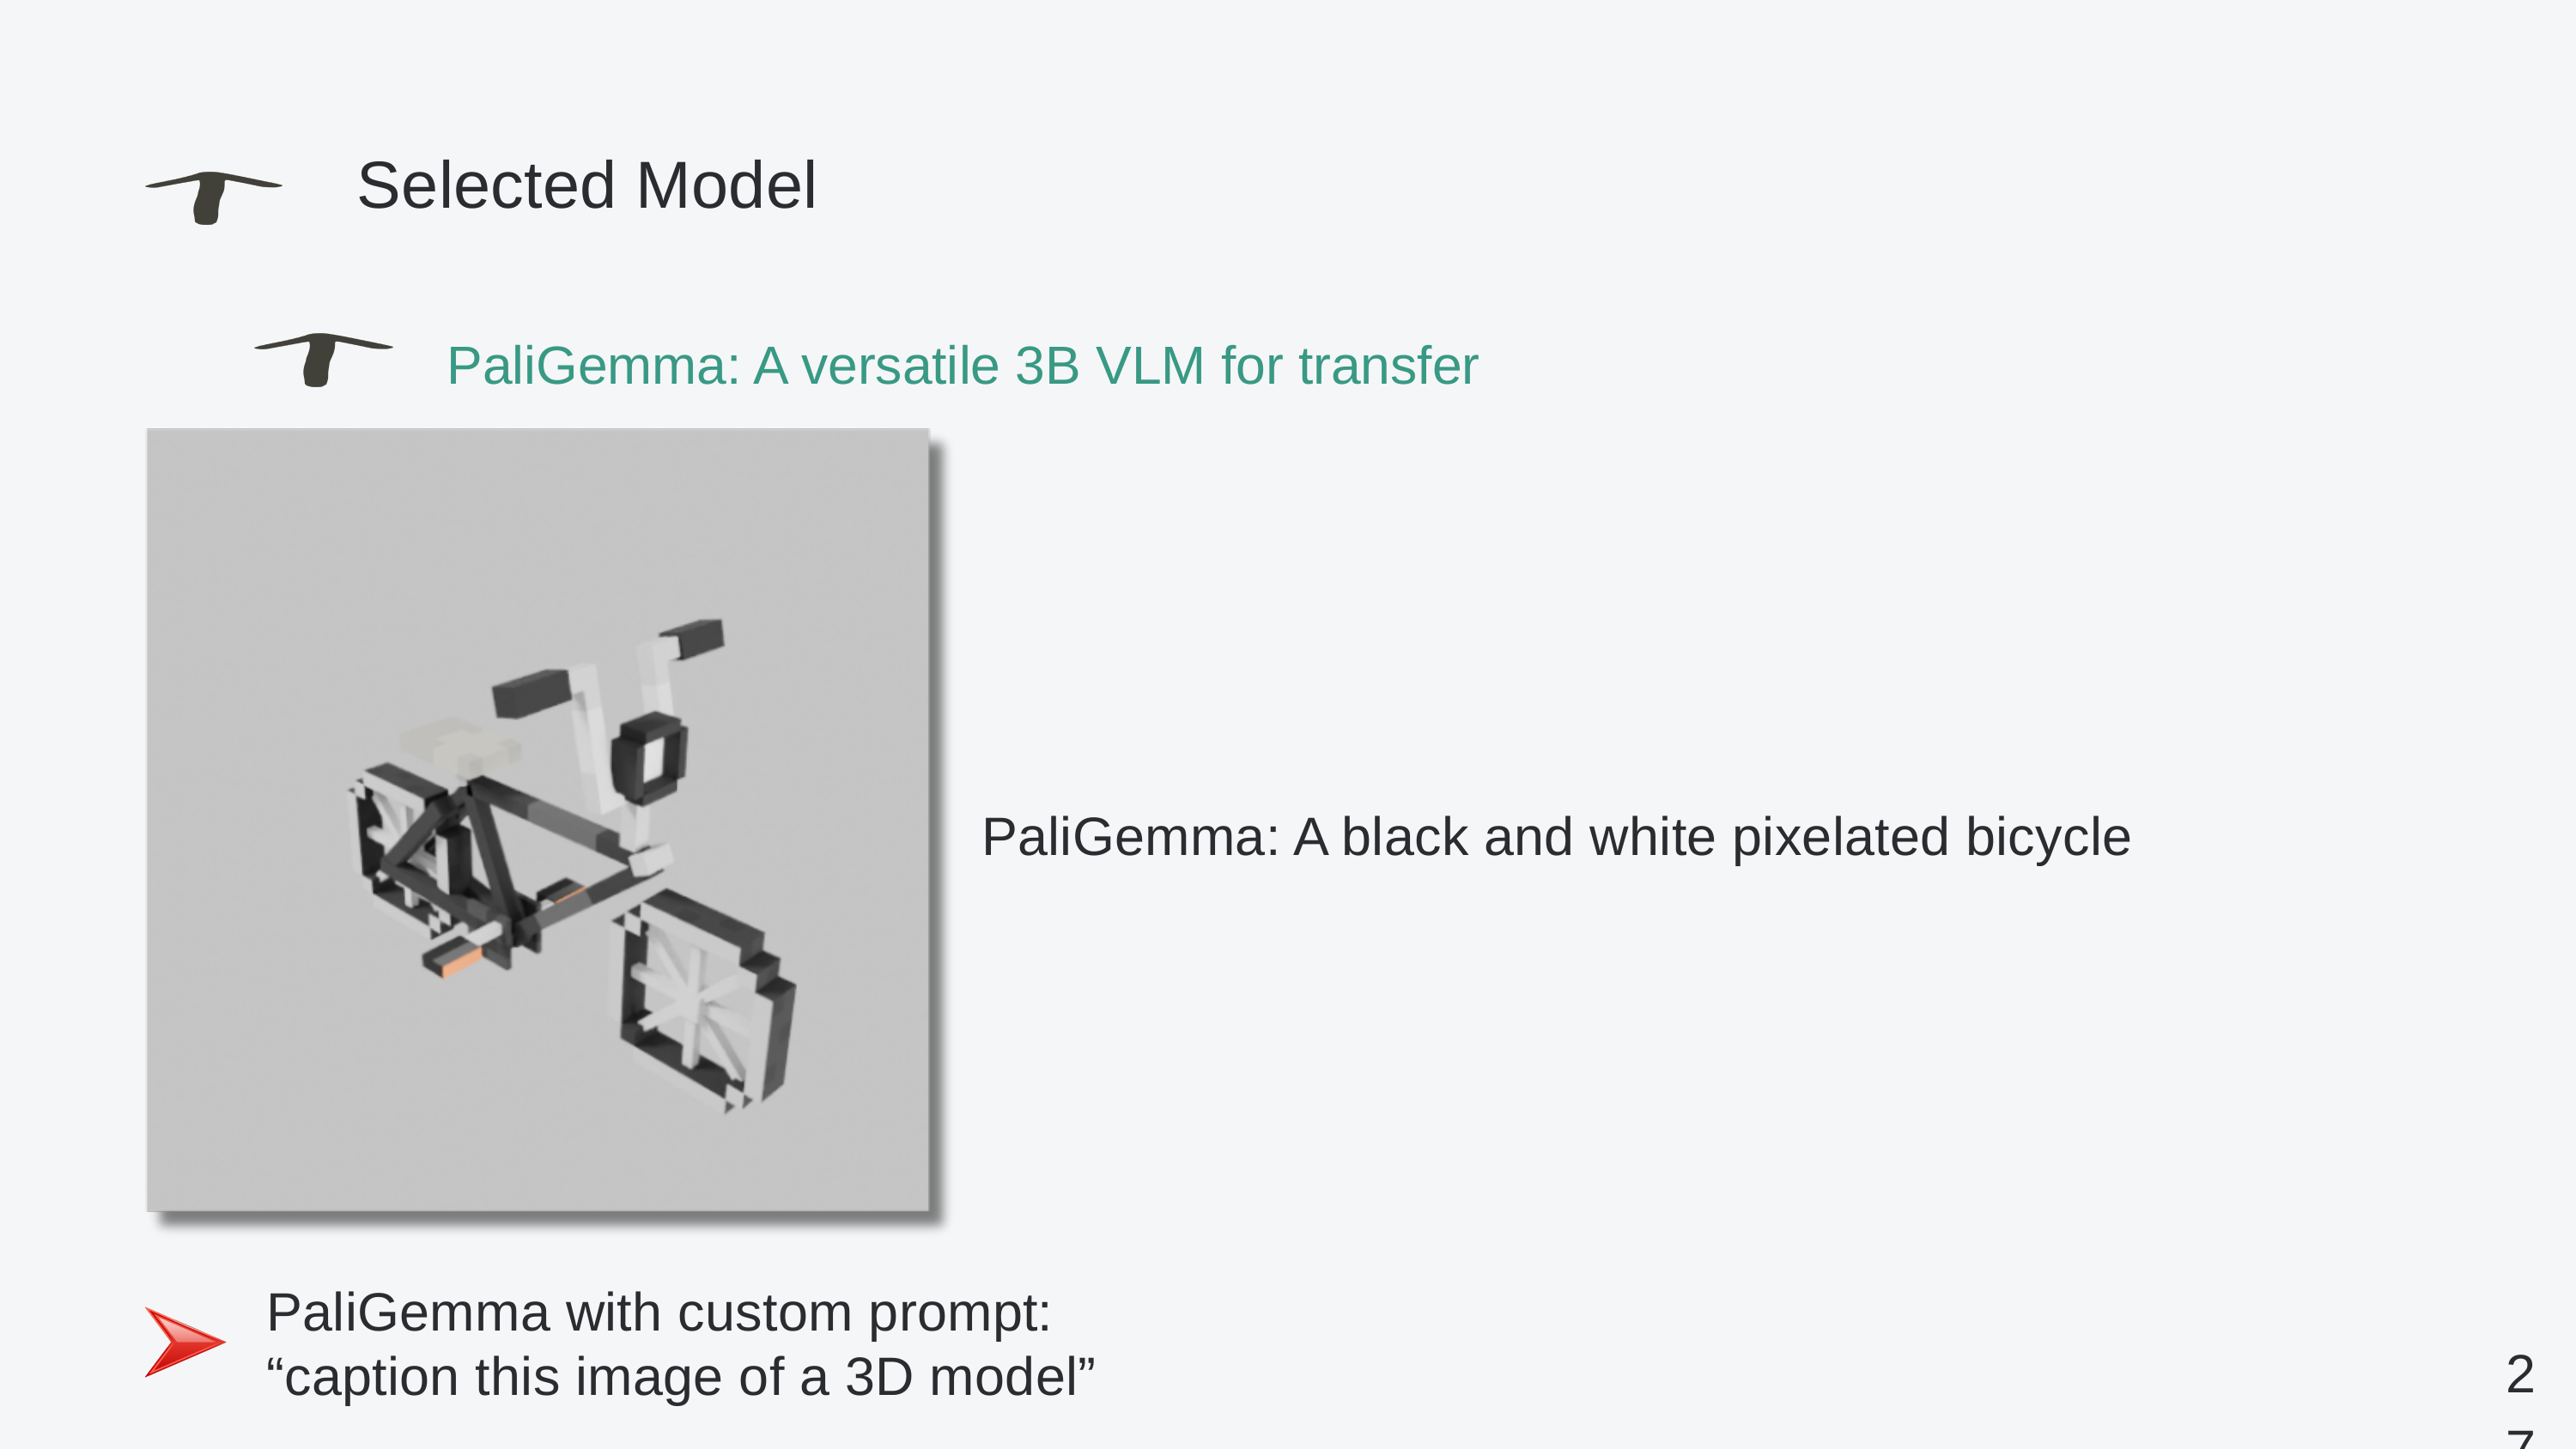

Selected Model

PaliGemma: A versatile 3B VLM for transfer

PaliGemma: A black and white pixelated bicycle
PaliGemma with custom prompt: “caption this image of a 3D model”

27